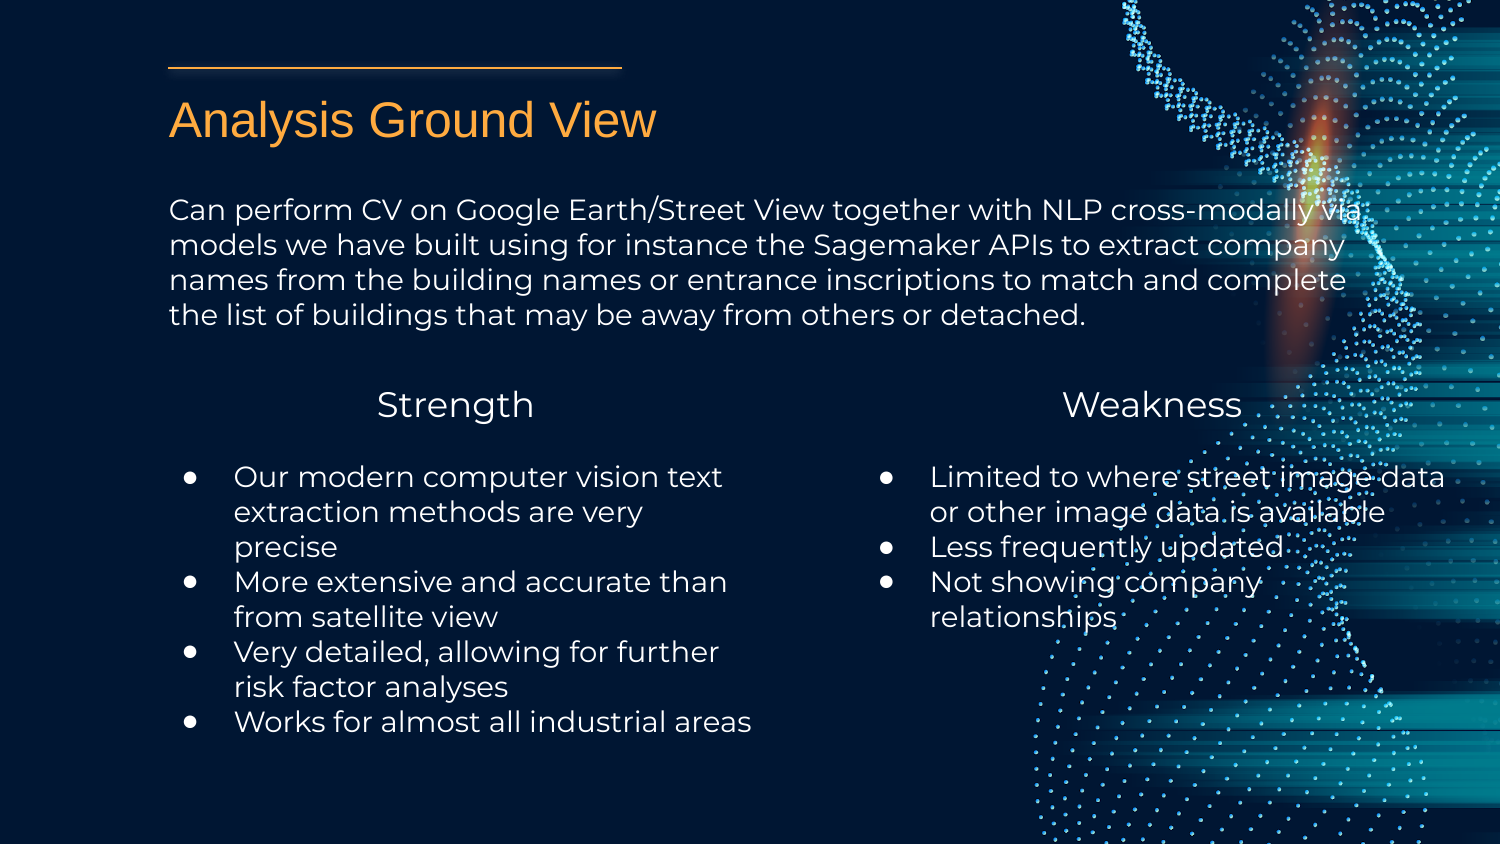

# Analysis Ground View

Can perform CV on Google Earth/Street View together with NLP cross-modally via models we have built using for instance the Sagemaker APIs to extract company names from the building names or entrance inscriptions to match and complete the list of buildings that may be away from others or detached.
Strength
Our modern computer vision text extraction methods are very precise
More extensive and accurate than from satellite view
Very detailed, allowing for further risk factor analyses
Works for almost all industrial areas
Weakness
Limited to where street image data or other image data is available
Less frequently updated
Not showing company relationships